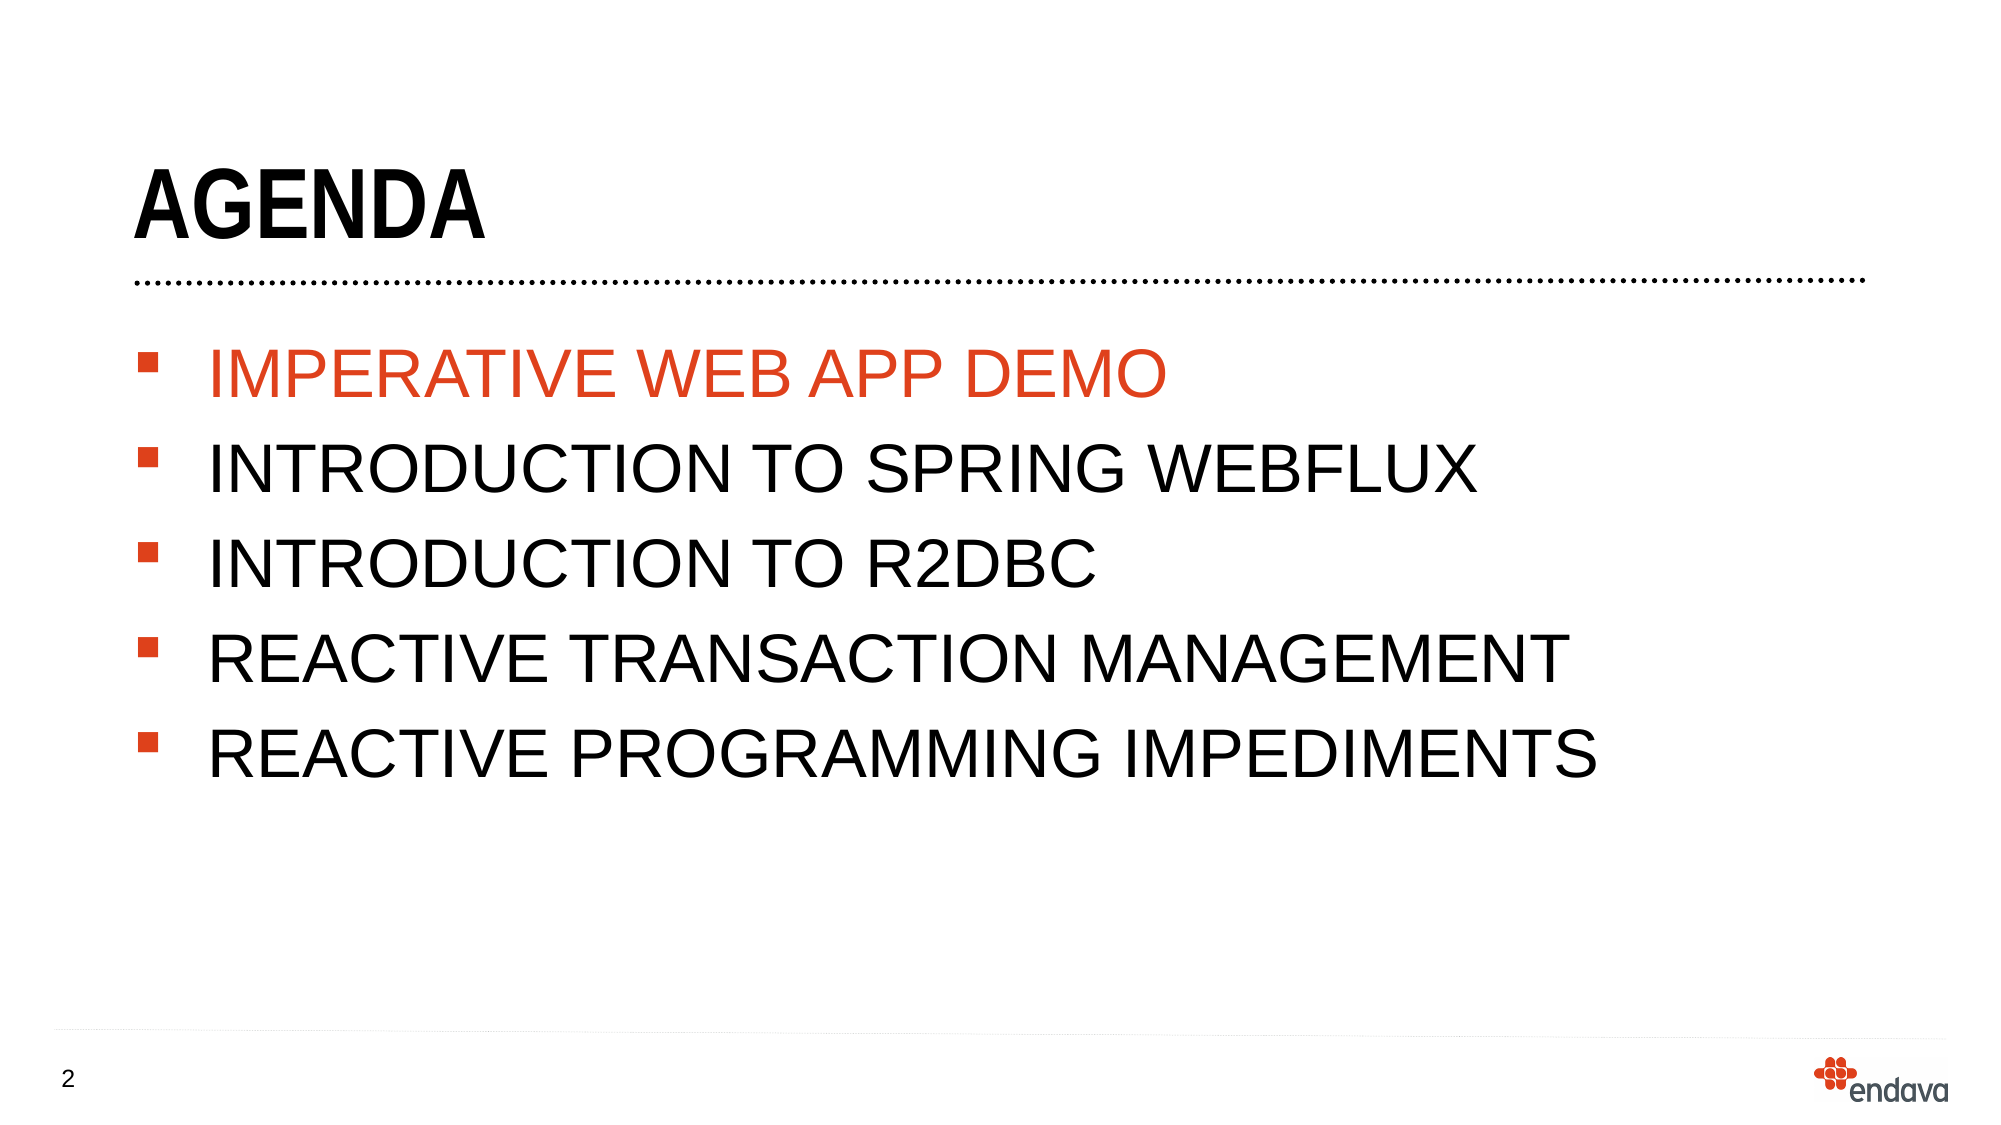

# agenda
Imperative web app demo
Introduction to spring webflux
Introduction to r2dbc
Reactive transaction management
Reactive programming impediments